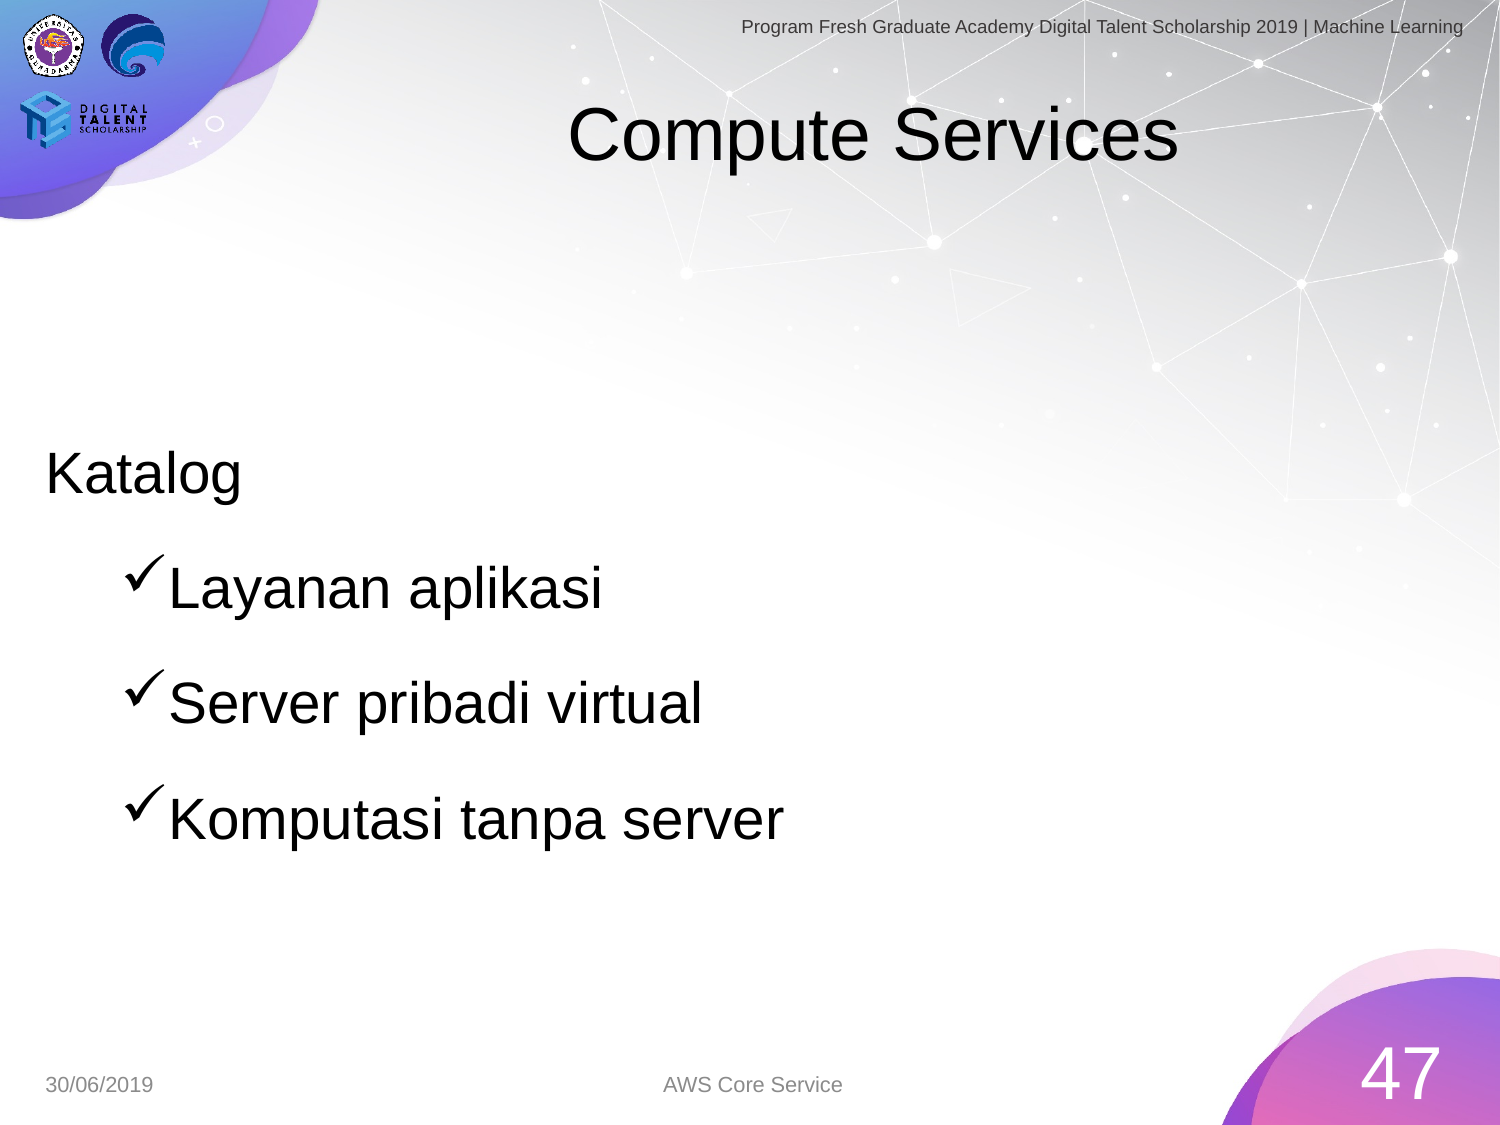

# Compute Services
Katalog
Layanan aplikasi
Server pribadi virtual
Komputasi tanpa server
47
AWS Core Service
30/06/2019